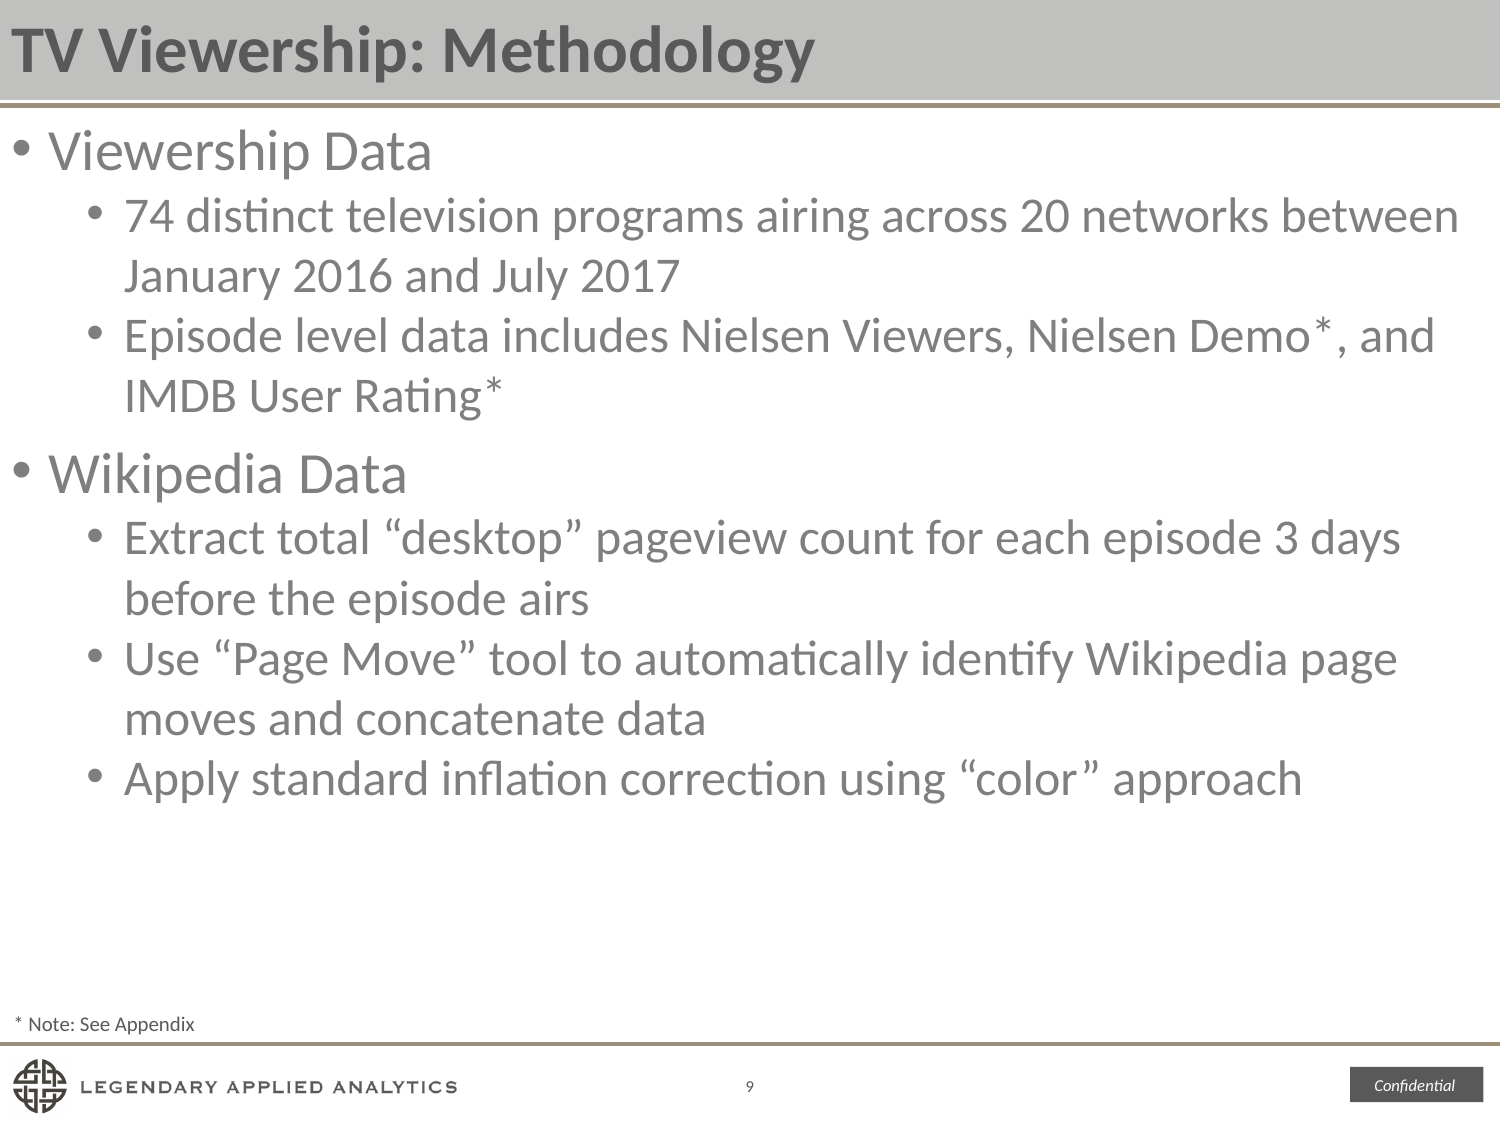

# TV Viewership: Methodology
Viewership Data
74 distinct television programs airing across 20 networks between January 2016 and July 2017
Episode level data includes Nielsen Viewers, Nielsen Demo*, and IMDB User Rating*
Wikipedia Data
Extract total “desktop” pageview count for each episode 3 days before the episode airs
Use “Page Move” tool to automatically identify Wikipedia page moves and concatenate data
Apply standard inflation correction using “color” approach

* Note: See Appendix